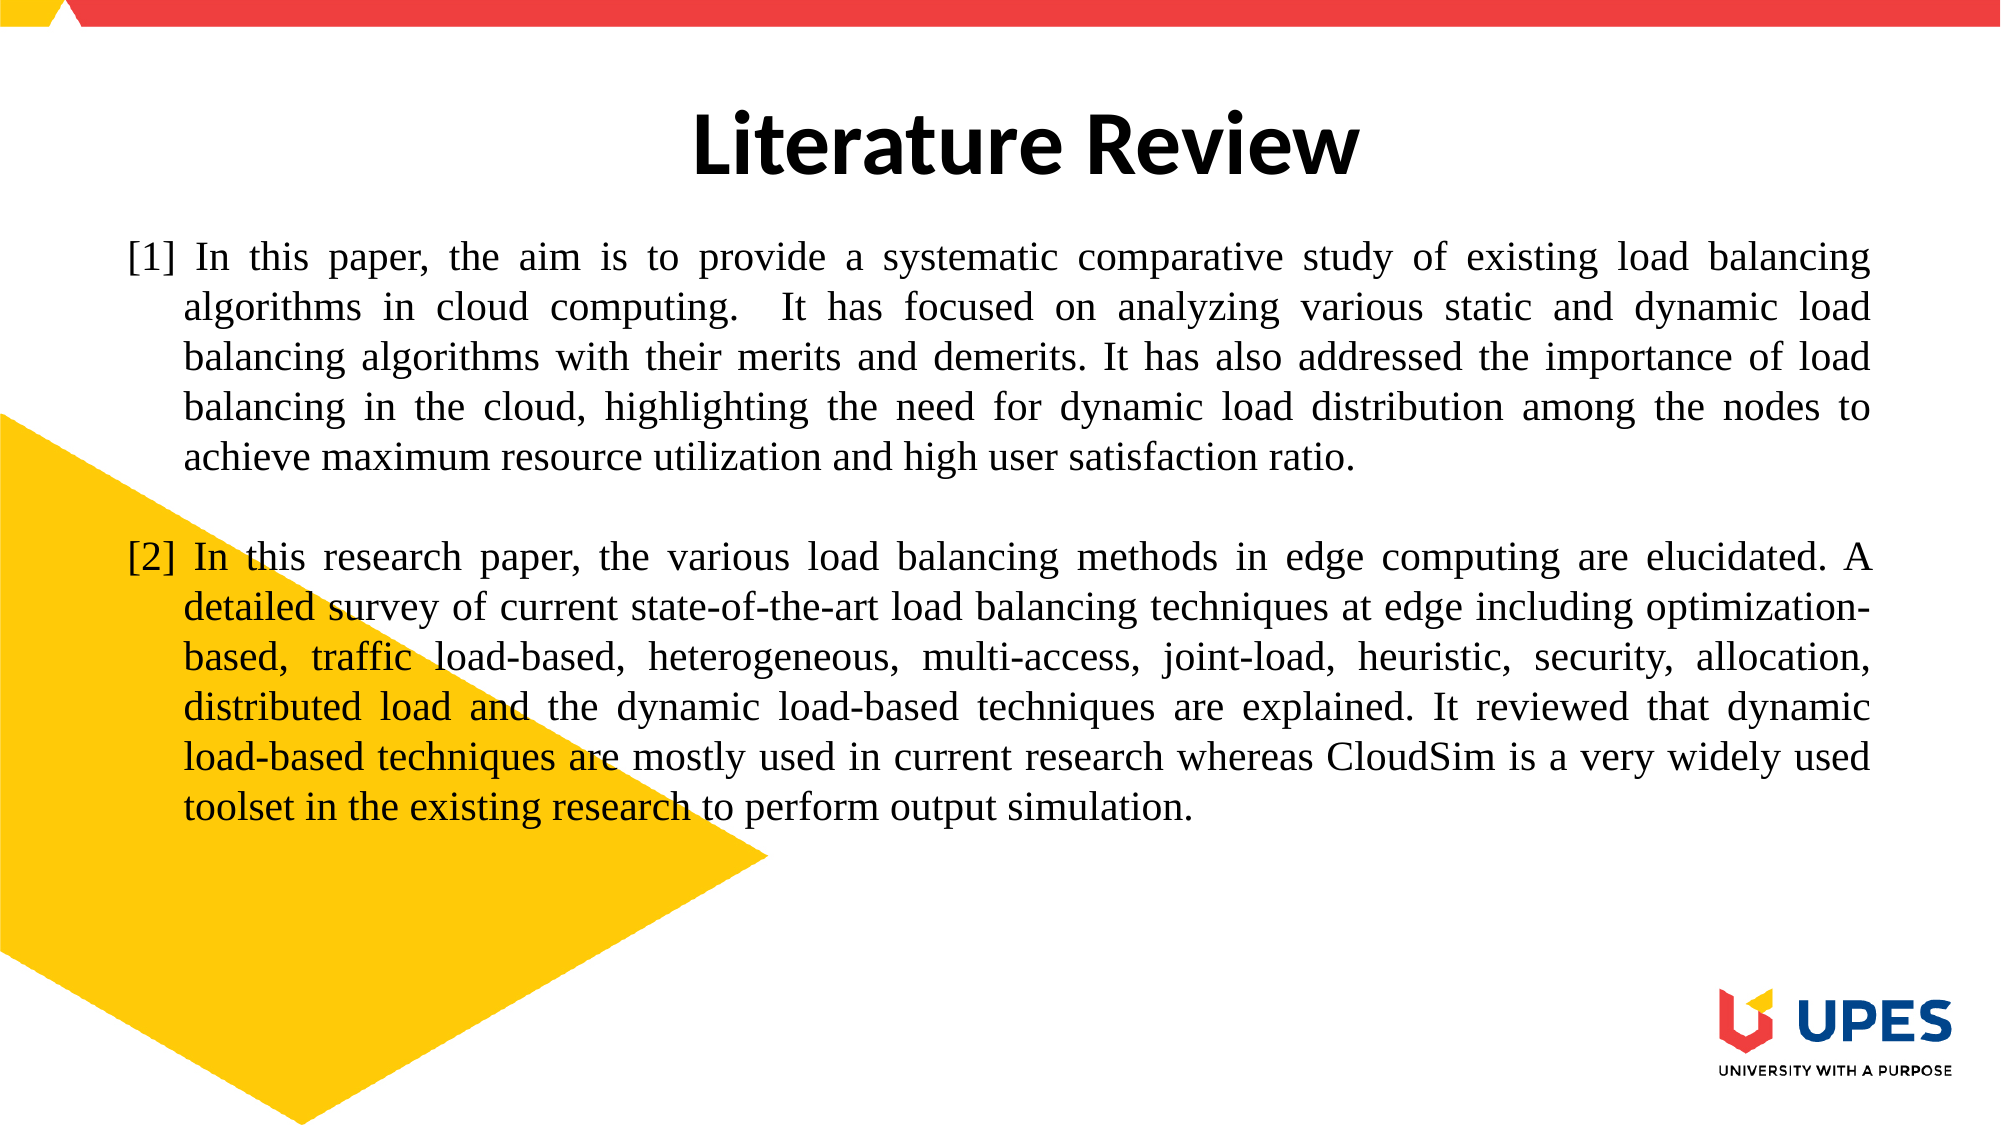

# Literature Review
[1] In this paper, the aim is to provide a systematic comparative study of existing load balancing algorithms in cloud computing.  It has focused on analyzing various static and dynamic load balancing algorithms with their merits and demerits. It has also addressed the importance of load balancing in the cloud, highlighting the need for dynamic load distribution among the nodes to achieve maximum resource utilization and high user satisfaction ratio.

[2] In this research paper, the various load balancing methods in edge computing are elucidated. A detailed survey of current state-of-the-art load balancing techniques at edge including optimization-based, traffic load-based, heterogeneous, multi-access, joint-load, heuristic, security, allocation, distributed load and the dynamic load-based techniques are explained. It reviewed that dynamic load-based techniques are mostly used in current research whereas CloudSim is a very widely used toolset in the existing research to perform output simulation.